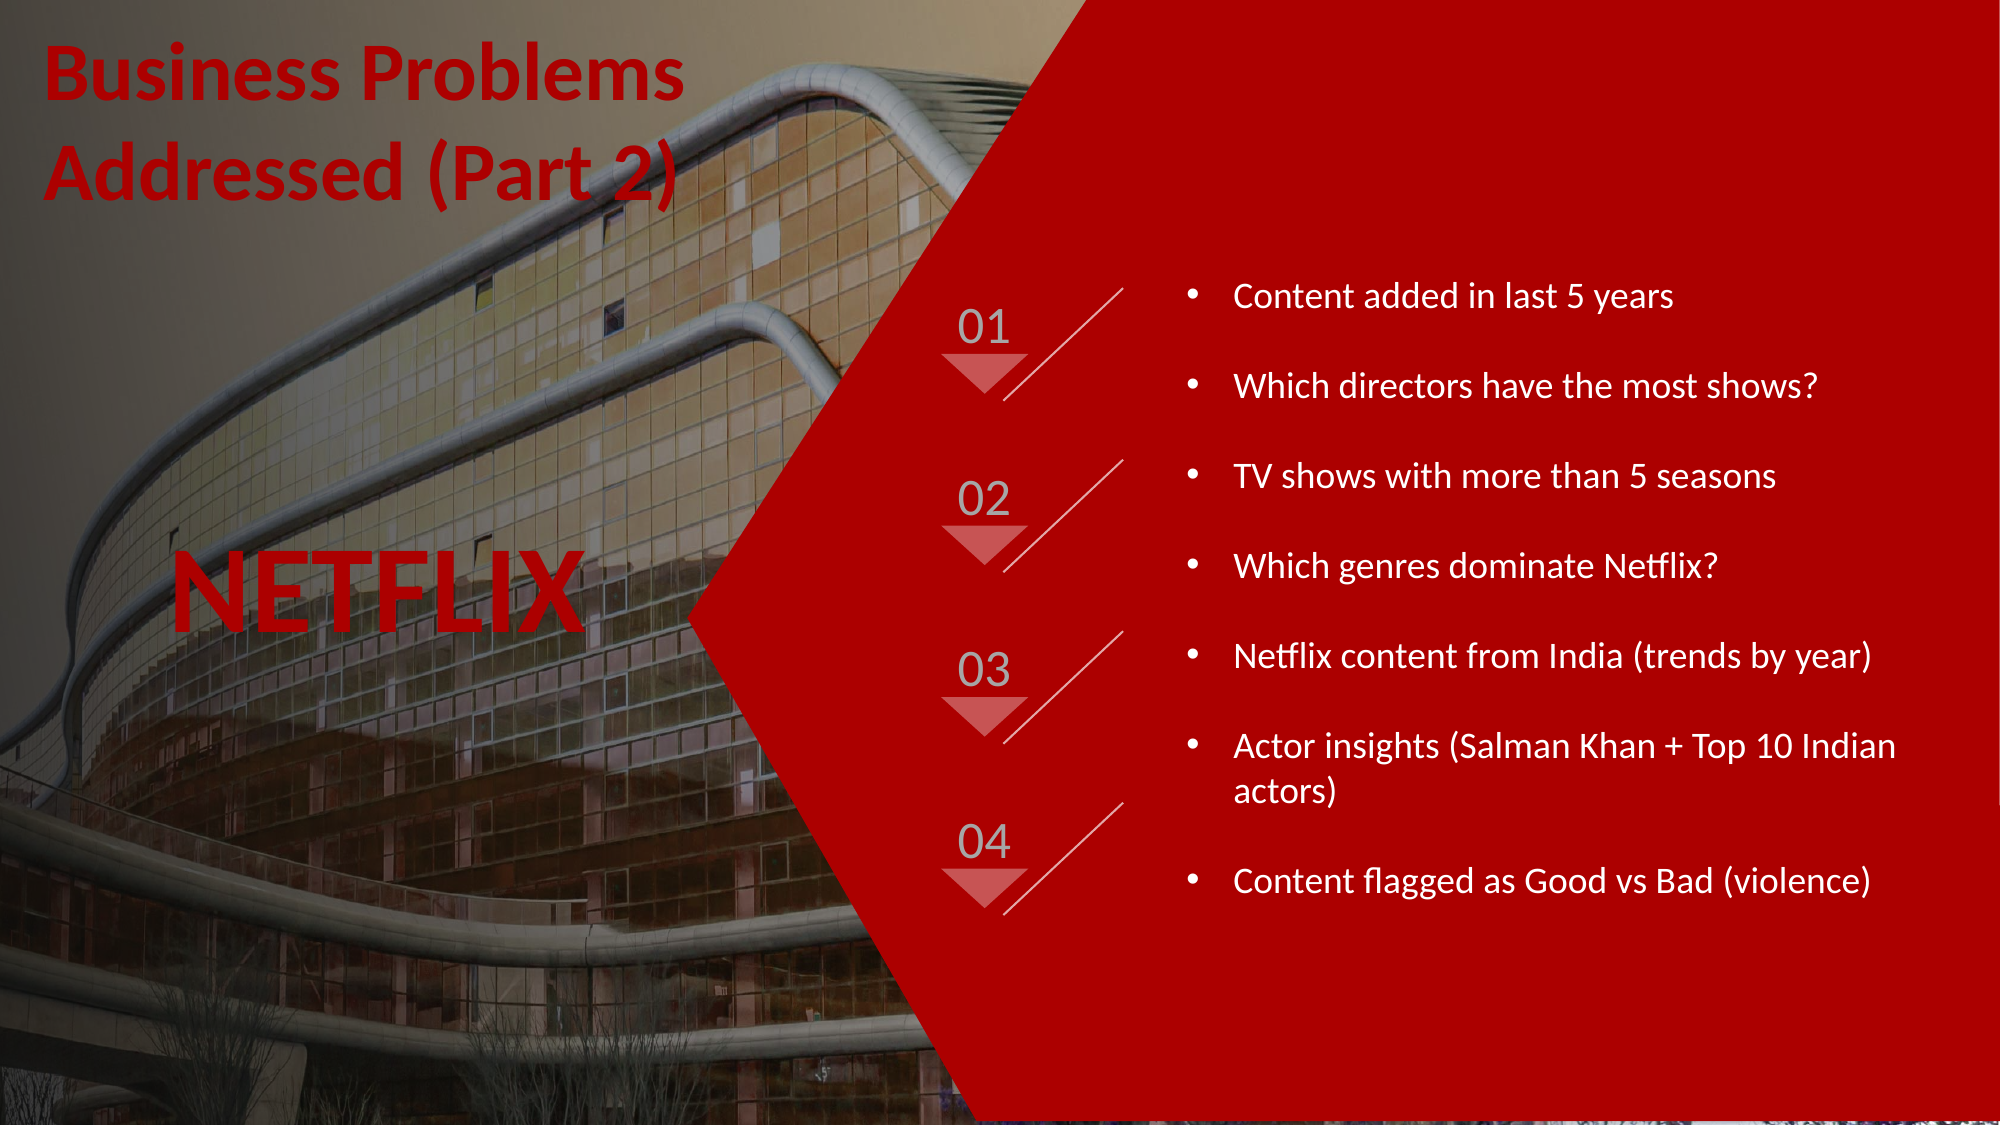

Business Problems Addressed (Part 2)
Content added in last 5 years

Which directors have the most shows?

TV shows with more than 5 seasons

Which genres dominate Netflix?

Netflix content from India (trends by year)

Actor insights (Salman Khan + Top 10 Indian actors)

Content flagged as Good vs Bad (violence)
01

NETFLIX
02

03

04